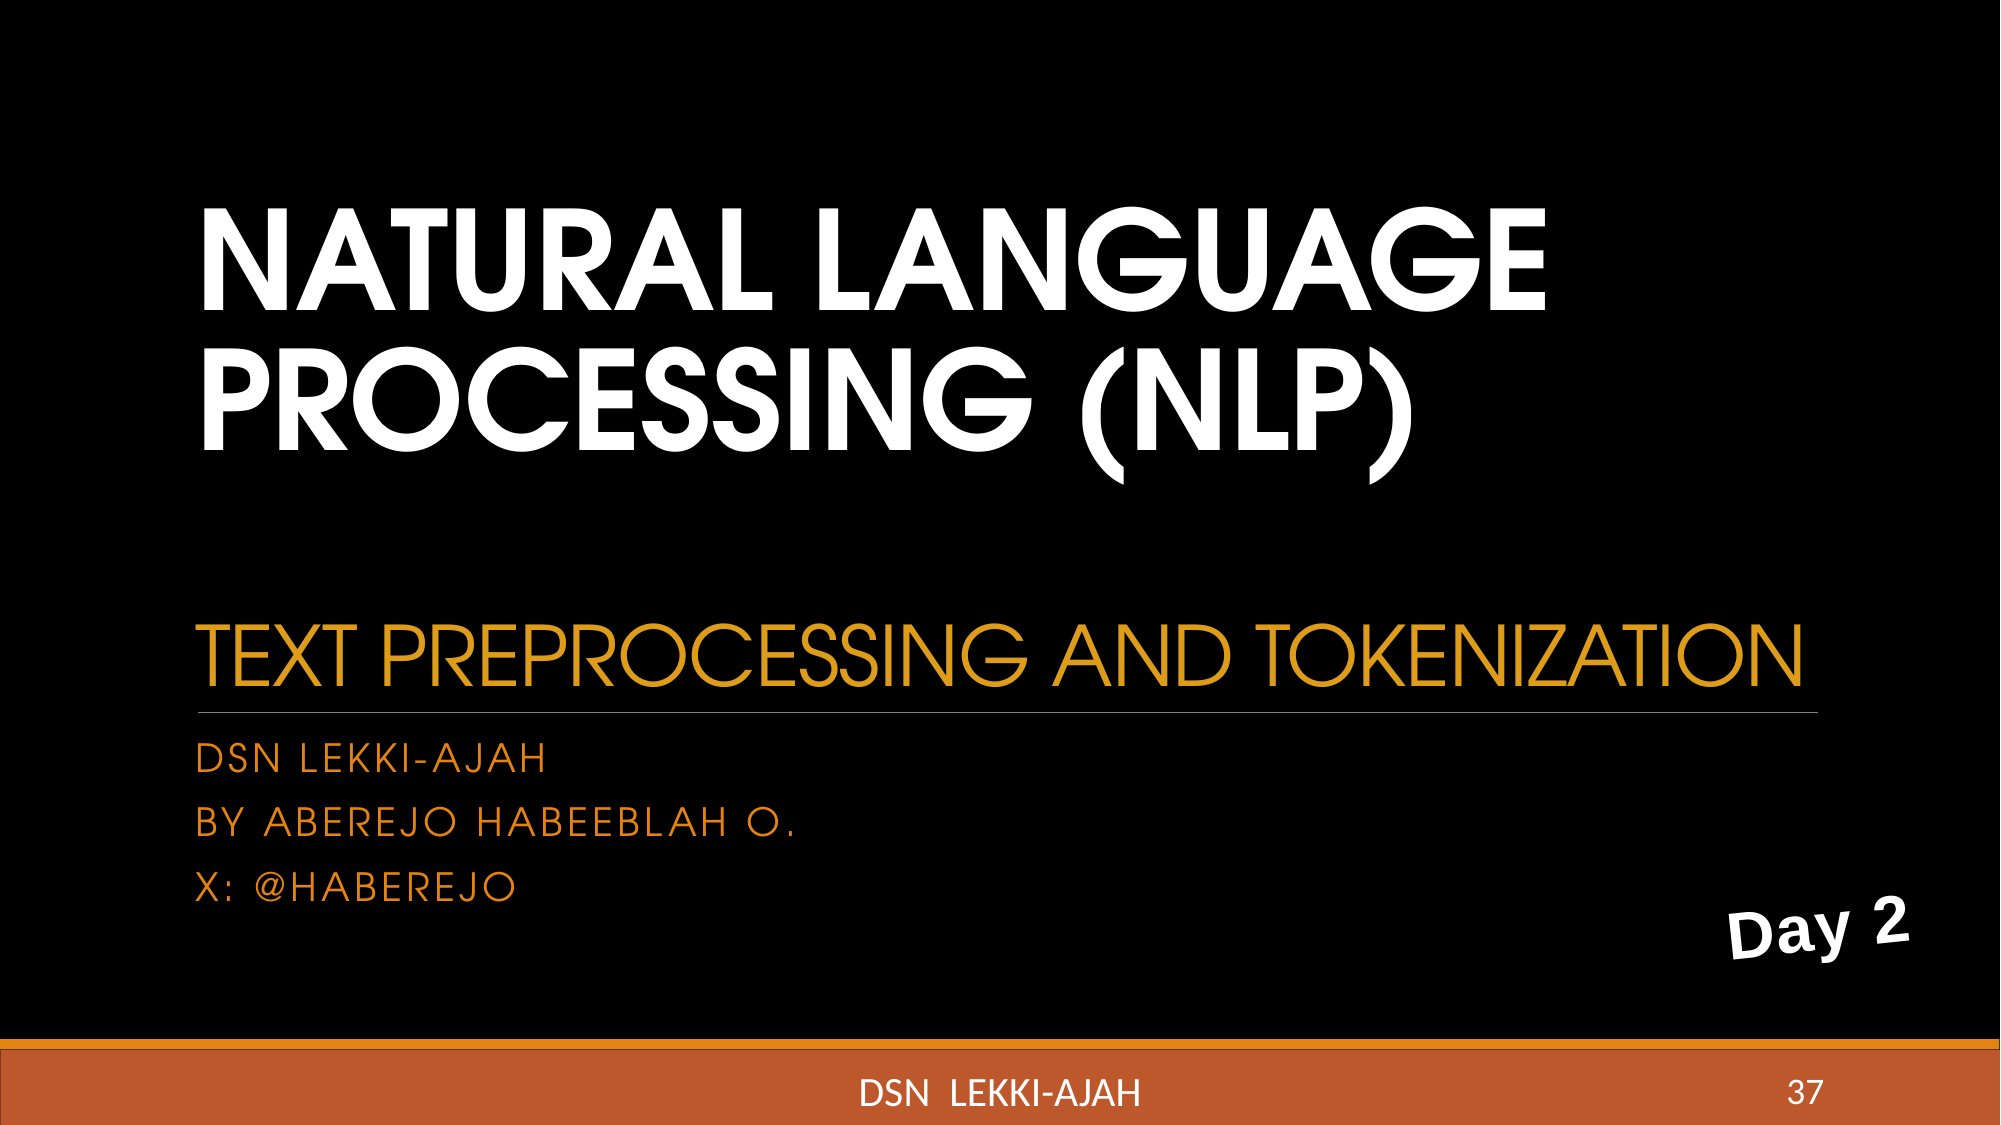

# NATURAL LANGUAGE PROCESSING (NLP) TEXT PREPROCESSING AND TOKENIZATION
DSN LEKKI-AJAH
BY ABEREJO HABEEBLAH O.
X: @haberejo
Day 2
DSN  LEKKI-AJAH
37